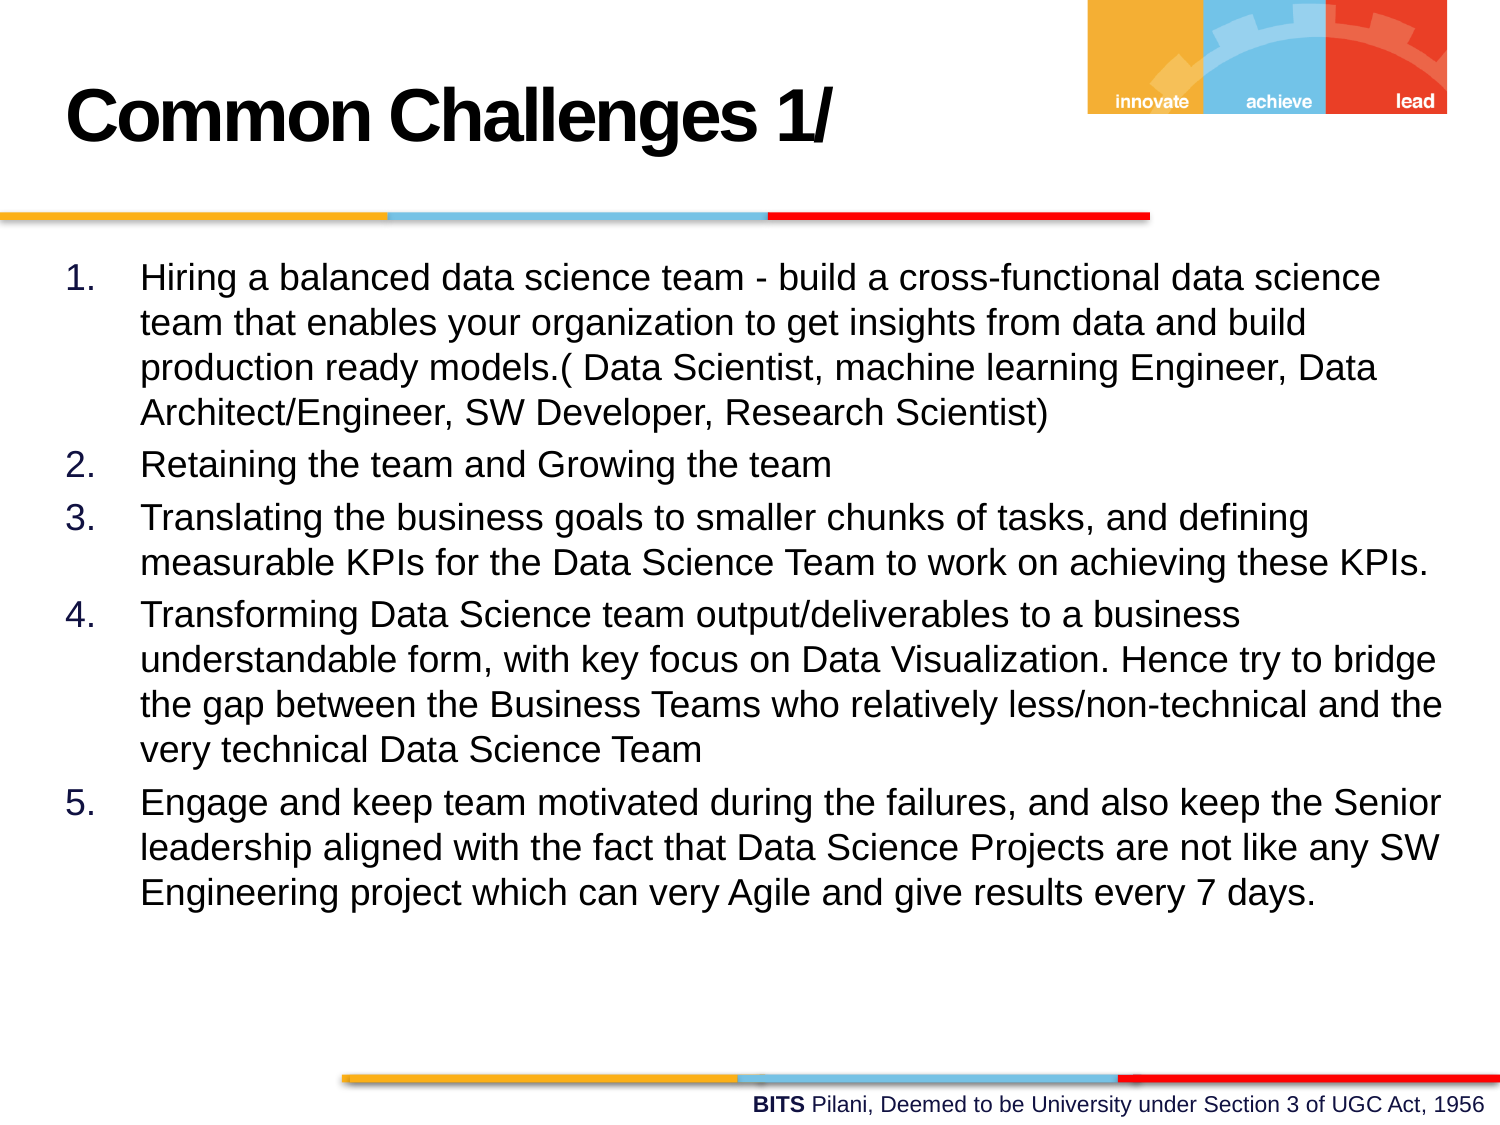

Common Challenges 1/
Hiring a balanced data science team - build a cross-functional data science team that enables your organization to get insights from data and build production ready models.( Data Scientist, machine learning Engineer, Data Architect/Engineer, SW Developer, Research Scientist)
Retaining the team and Growing the team
Translating the business goals to smaller chunks of tasks, and defining measurable KPIs for the Data Science Team to work on achieving these KPIs.
Transforming Data Science team output/deliverables to a business understandable form, with key focus on Data Visualization. Hence try to bridge the gap between the Business Teams who relatively less/non-technical and the very technical Data Science Team
Engage and keep team motivated during the failures, and also keep the Senior leadership aligned with the fact that Data Science Projects are not like any SW Engineering project which can very Agile and give results every 7 days.